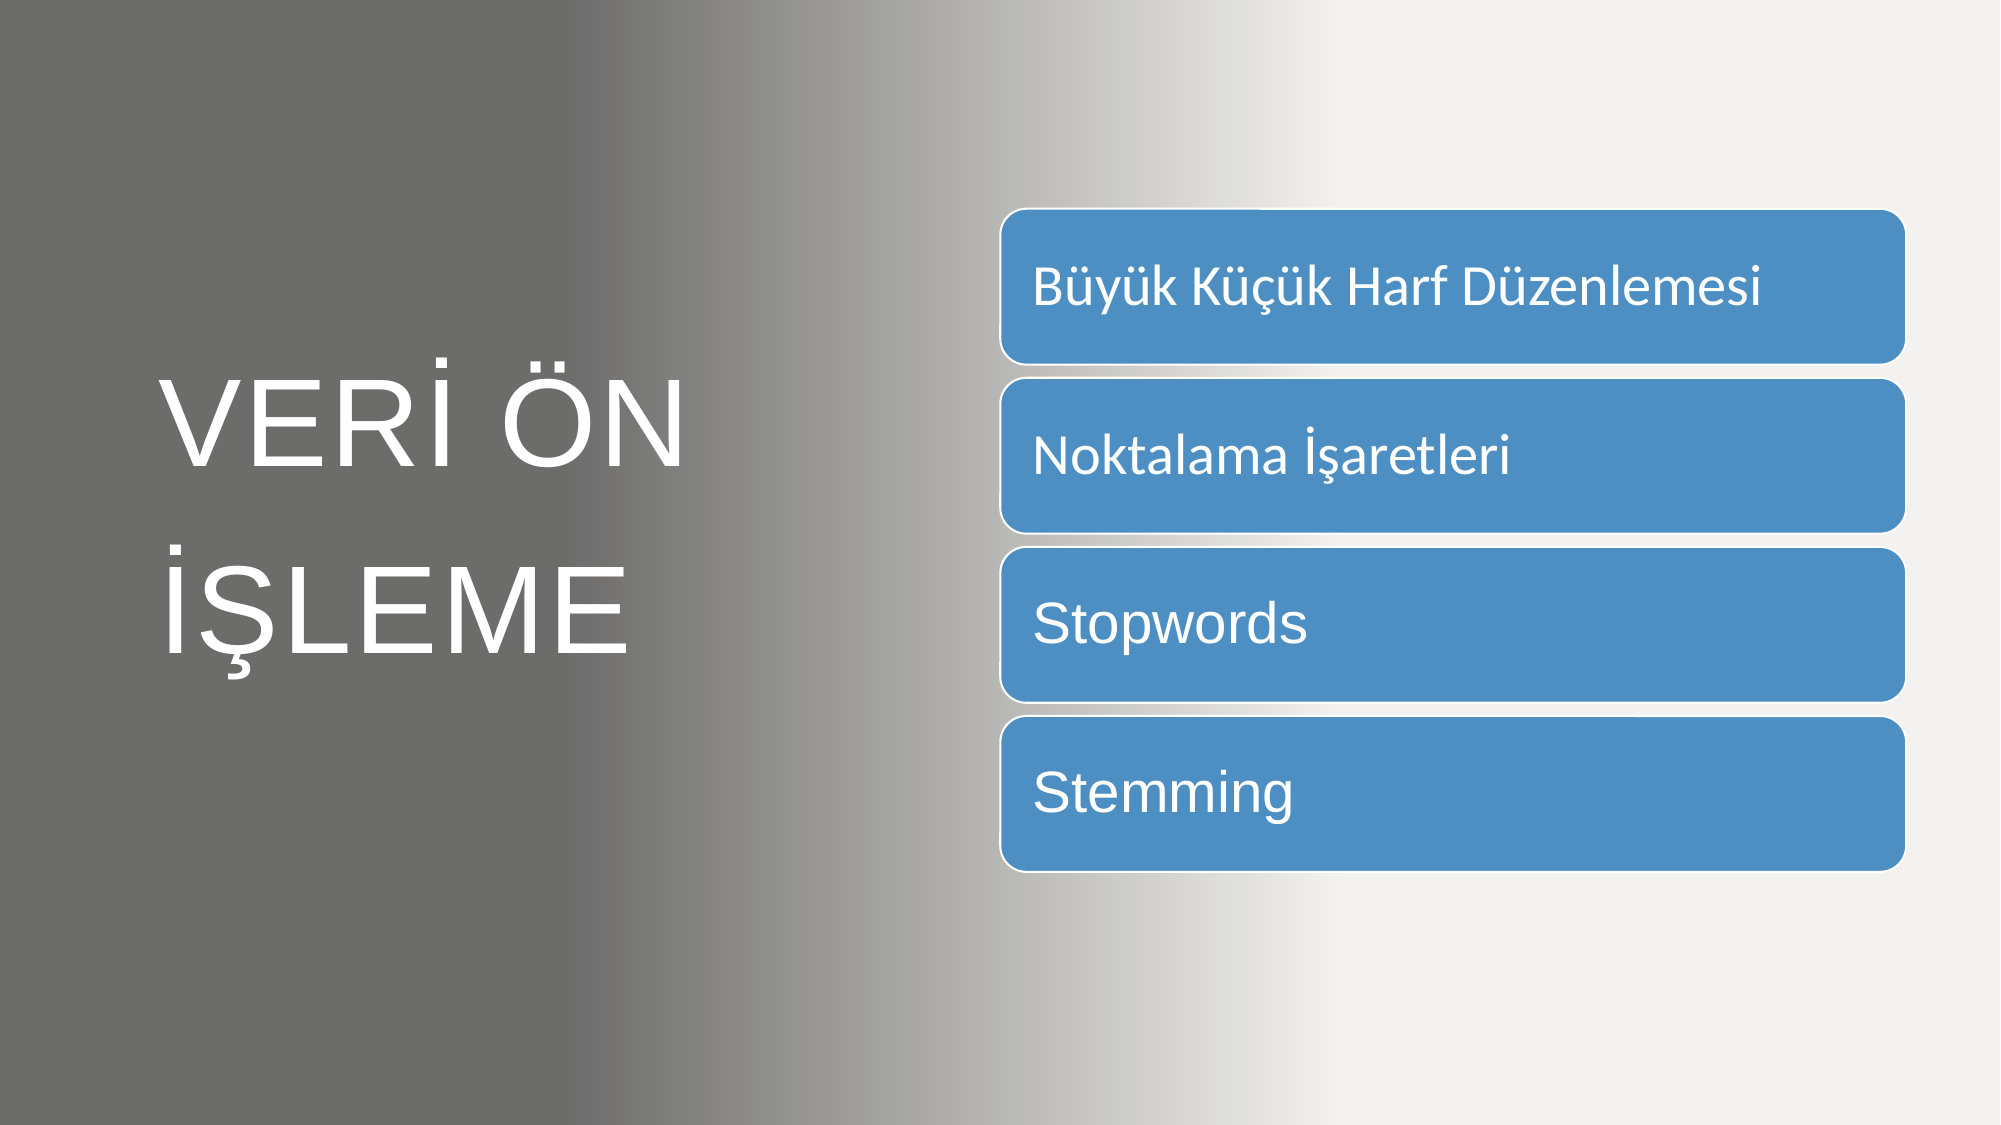

# Verİ Ön İşleme
Büyük Küçük Harf Düzenlemesi
Noktalama İşaretleri
Stopwords
Stemming